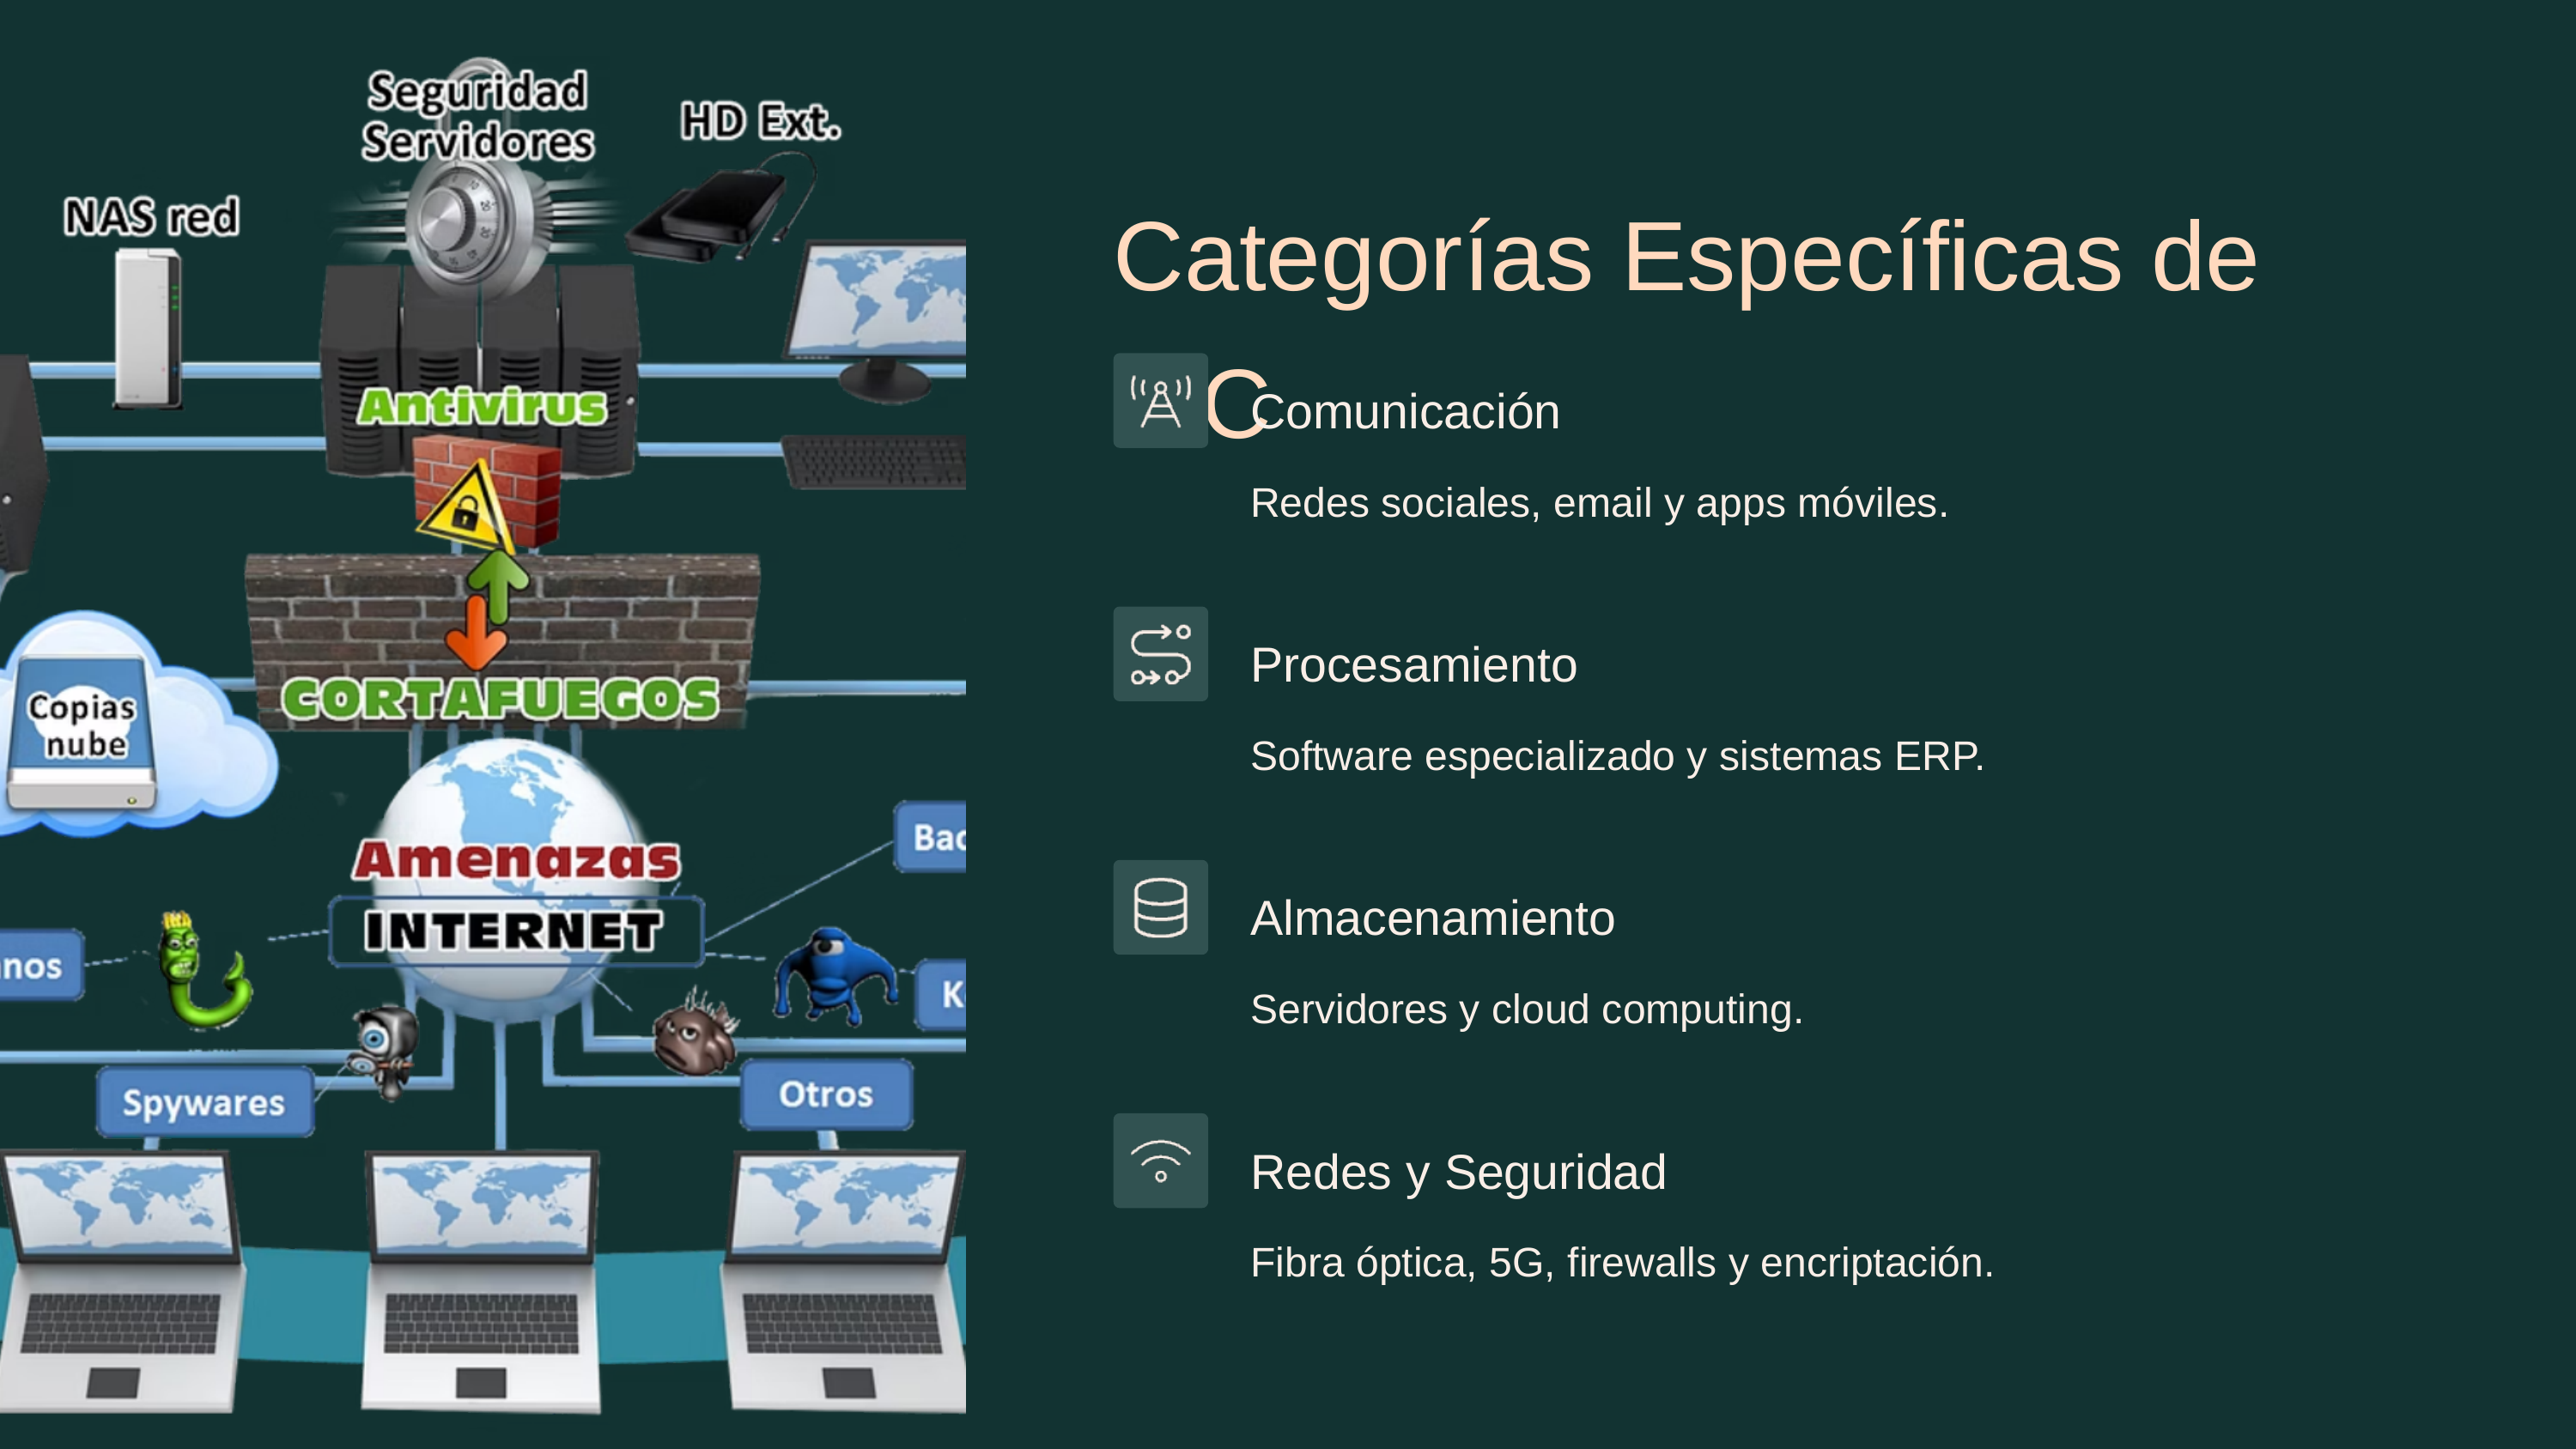

Categorías Específicas de TIC

Comunicación

Redes sociales, email y apps móviles.

Procesamiento

Software especializado y sistemas ERP.

Almacenamiento

Servidores y cloud computing.

Redes y Seguridad

Fibra óptica, 5G, firewalls y encriptación.